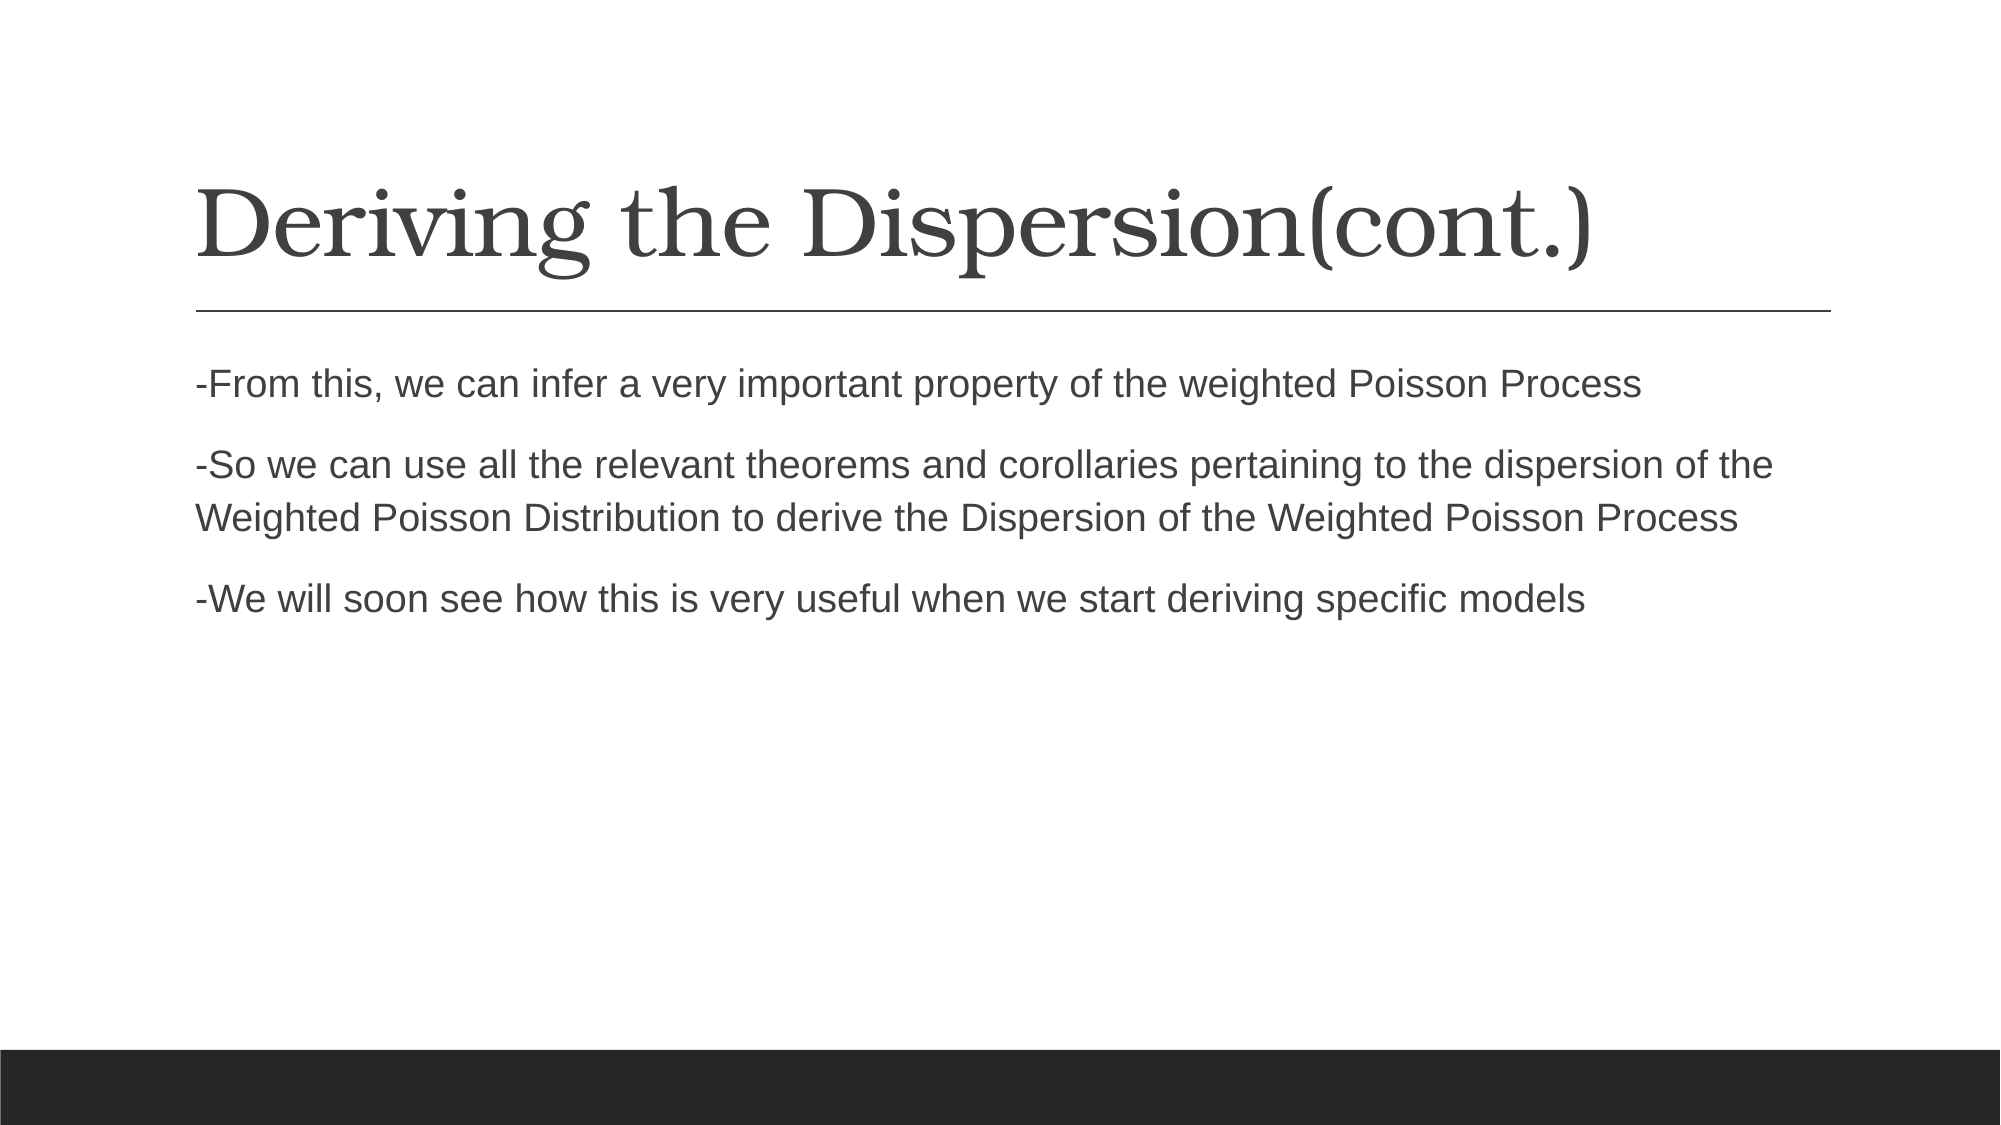

# Deriving the Dispersion(cont.)
-From this, we can infer a very important property of the weighted Poisson Process
-So we can use all the relevant theorems and corollaries pertaining to the dispersion of the Weighted Poisson Distribution to derive the Dispersion of the Weighted Poisson Process
-We will soon see how this is very useful when we start deriving specific models